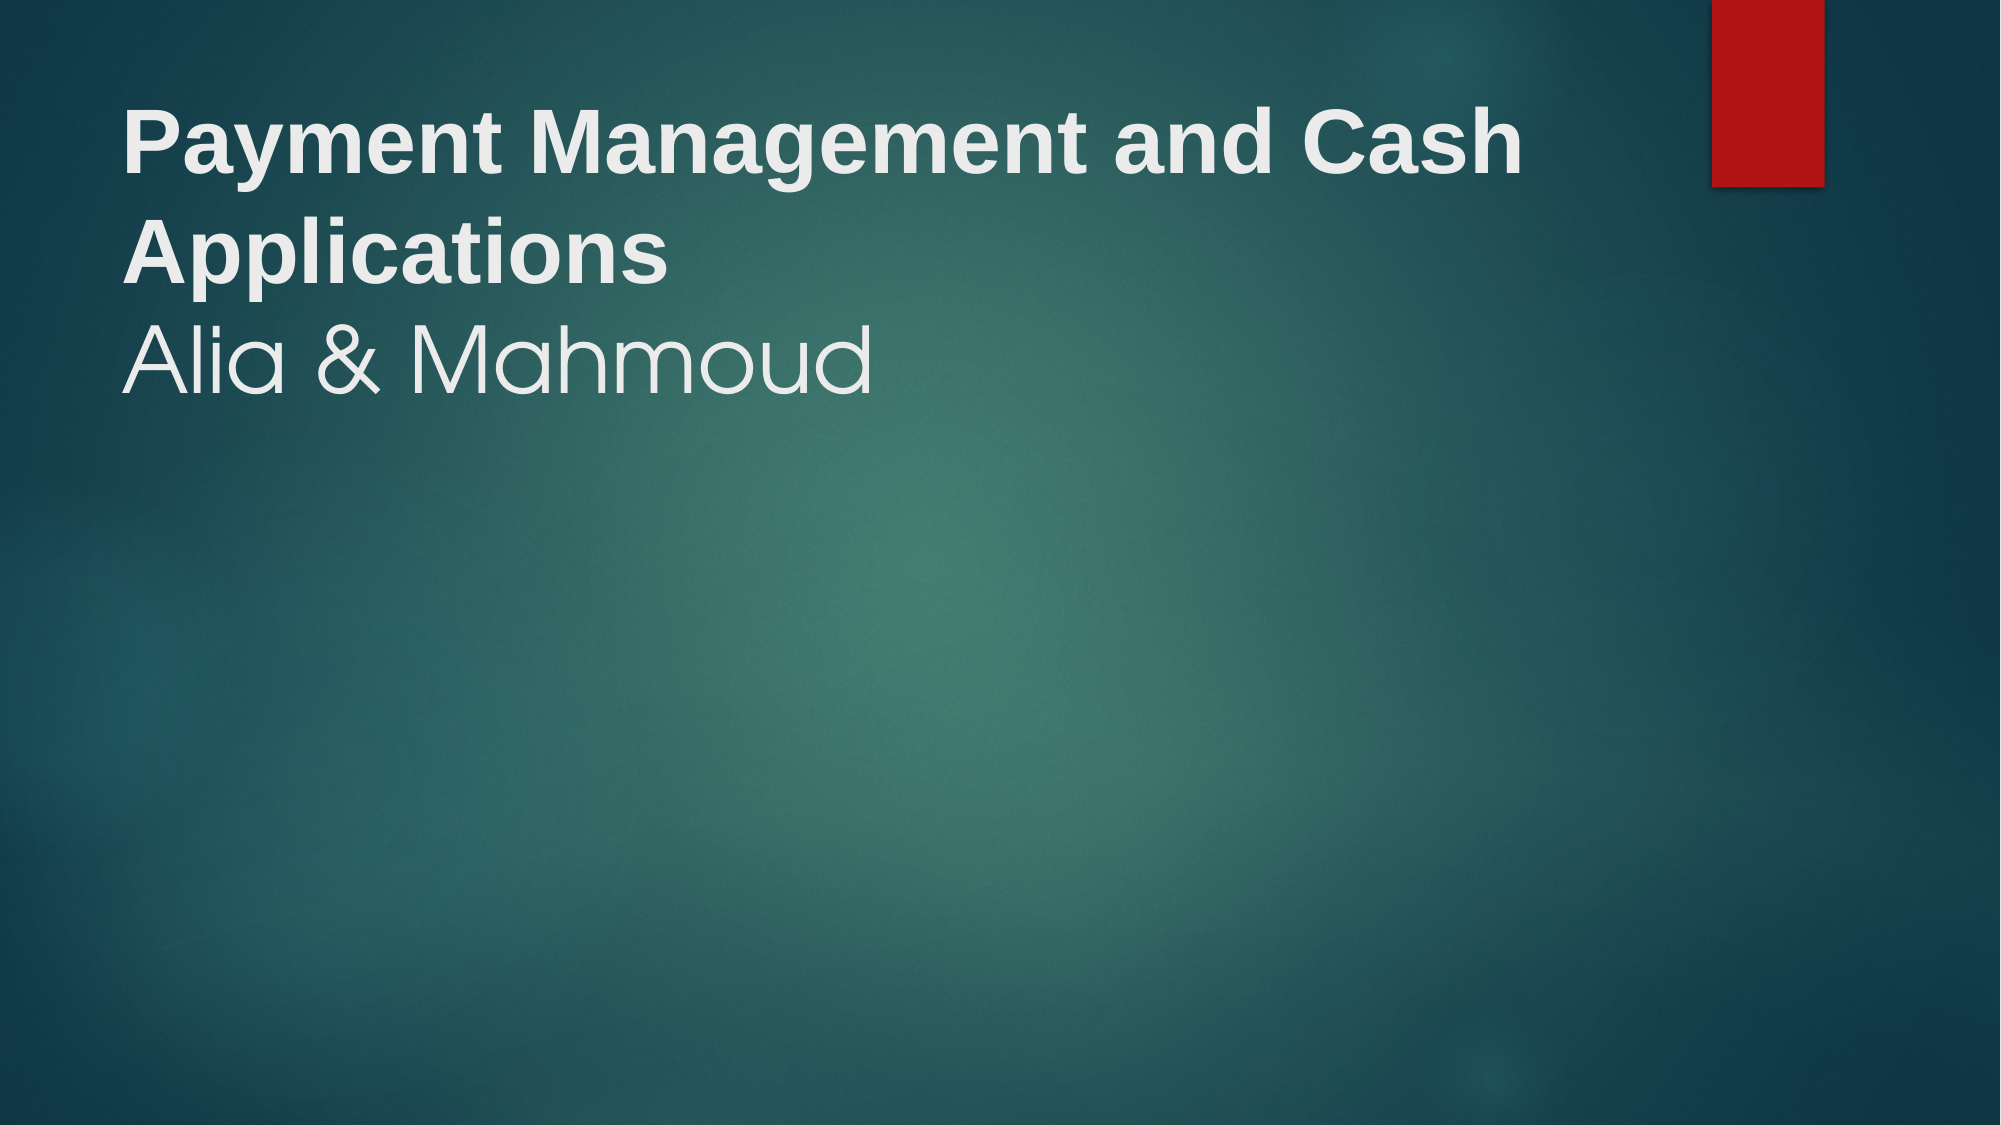

# Payment Management and Cash Applications Alia & Mahmoud